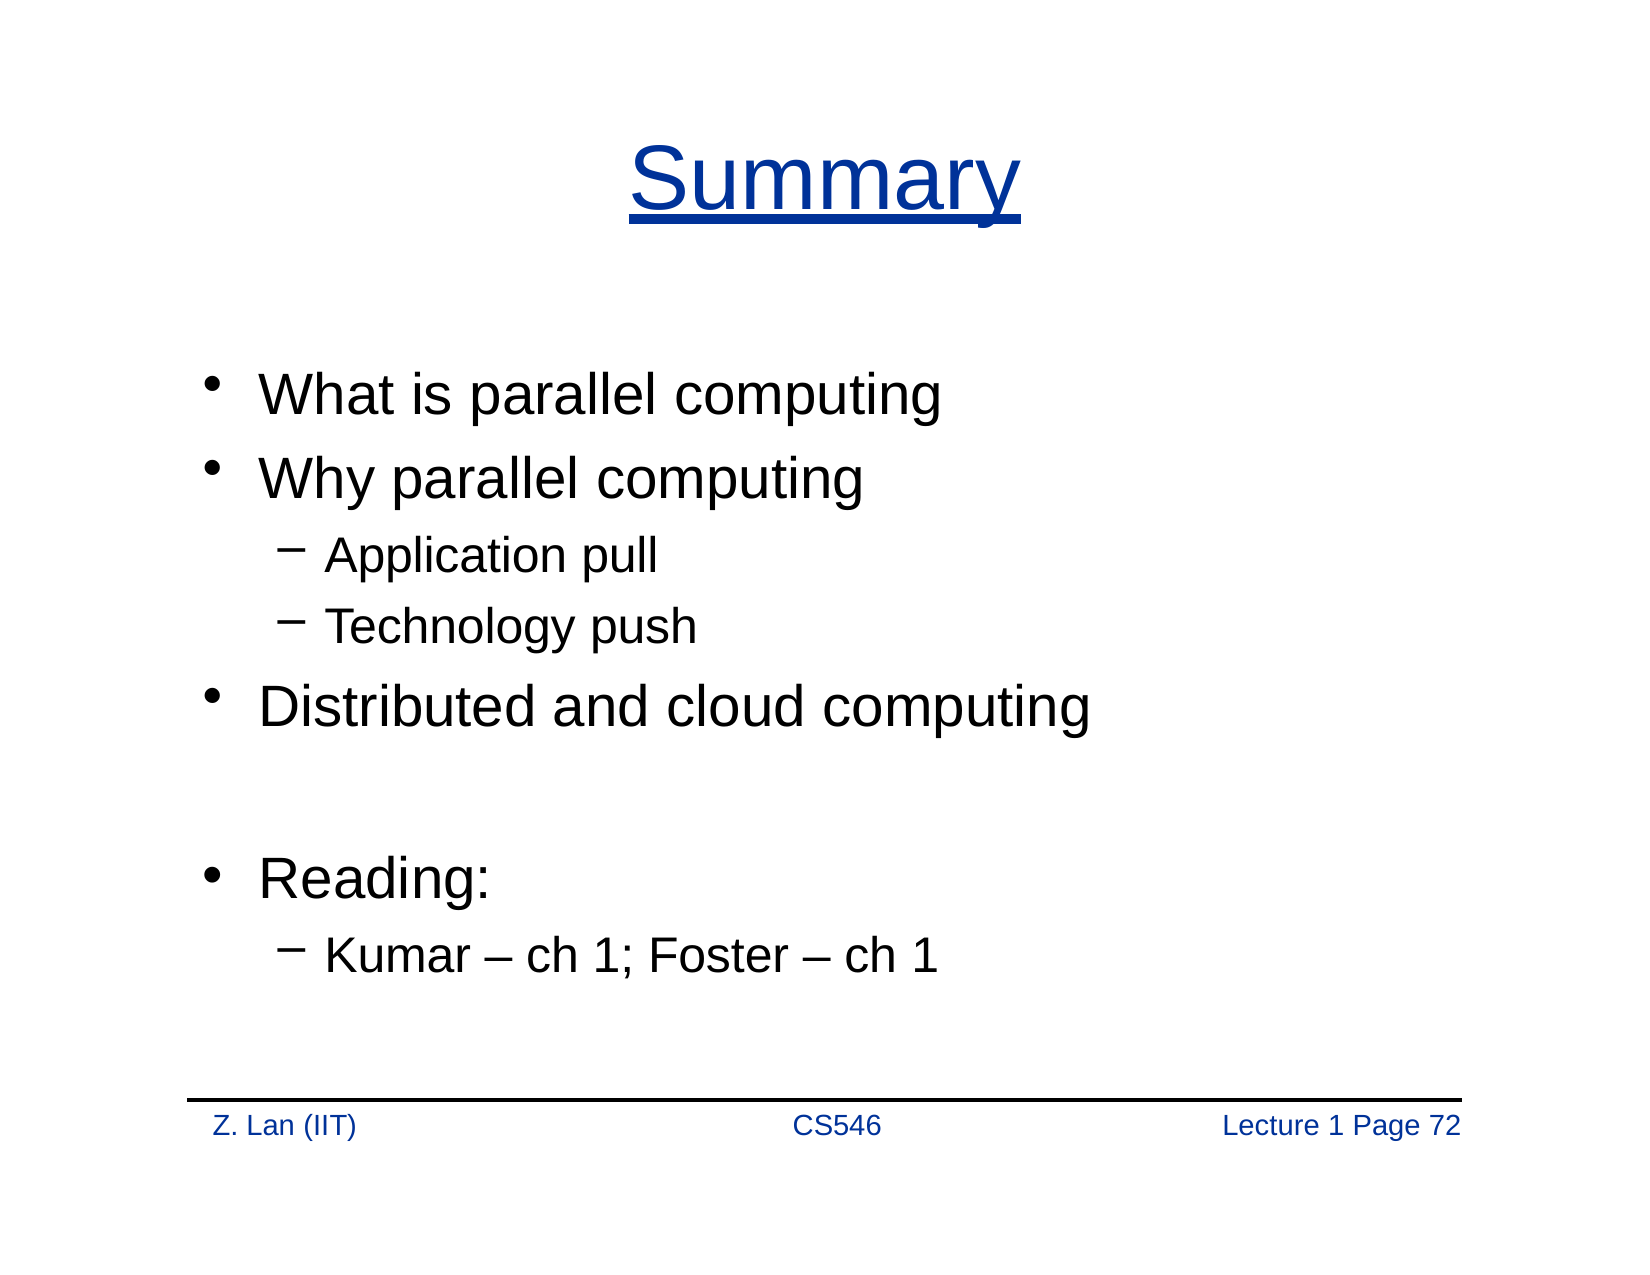

# Summary
What is parallel computing
Why parallel computing
Application pull
Technology push
Distributed and cloud computing

Reading:
Kumar – ch 1; Foster – ch 1

Z. Lan (IIT)
CS546
Lecture 1 Page 72